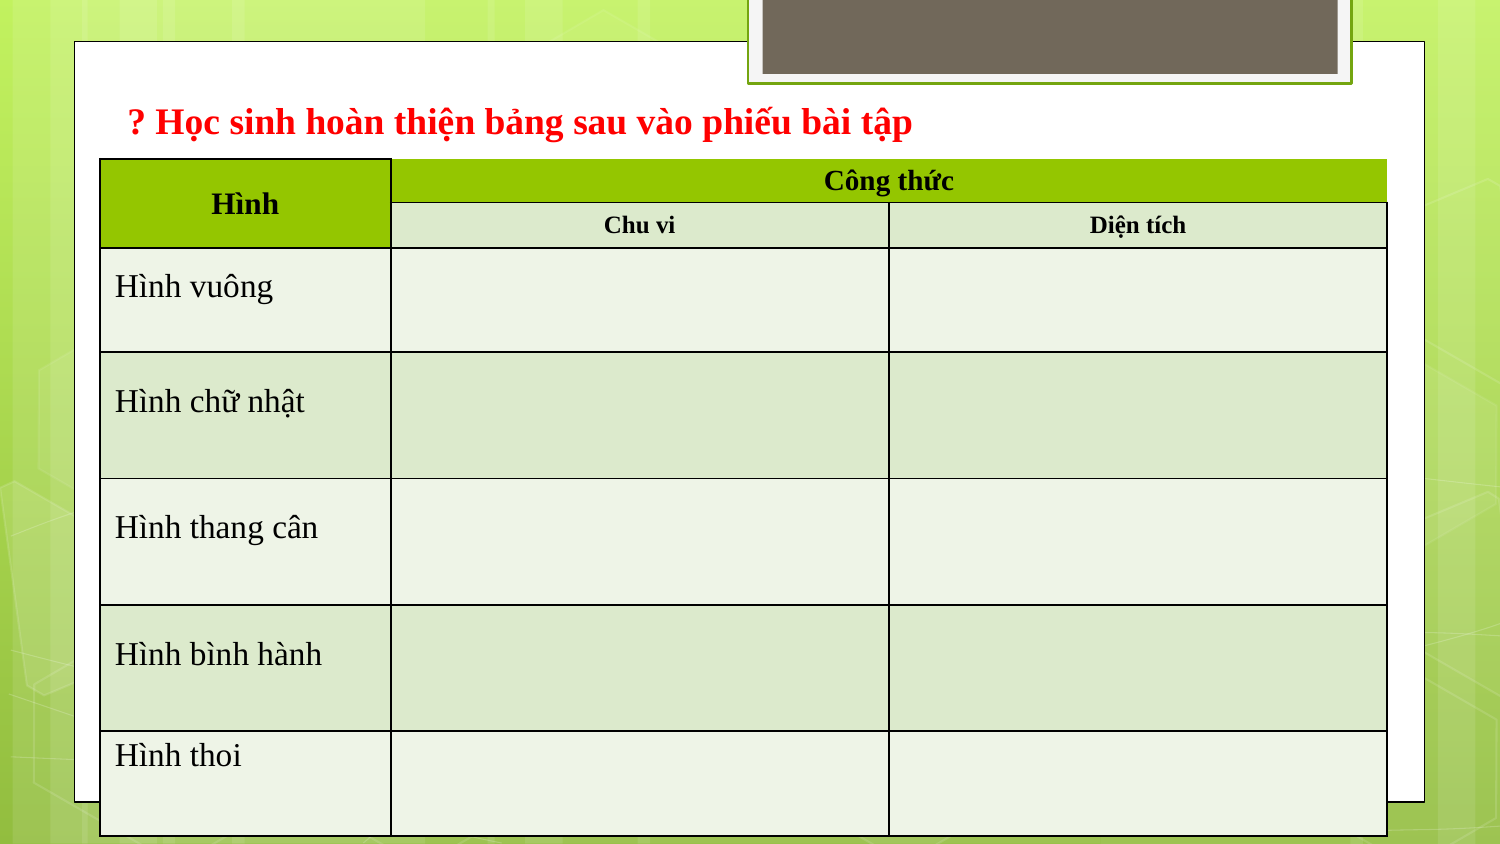

? Học sinh hoàn thiện bảng sau vào phiếu bài tập
| Hình | Công thức |  |
| --- | --- | --- |
|  | Chu vi | Diện tích |
| Hình vuông |  |  |
| Hình chữ nhật |  |  |
| Hình thang cân |  |  |
| Hình bình hành |  |  |
| Hình thoi |  |  |